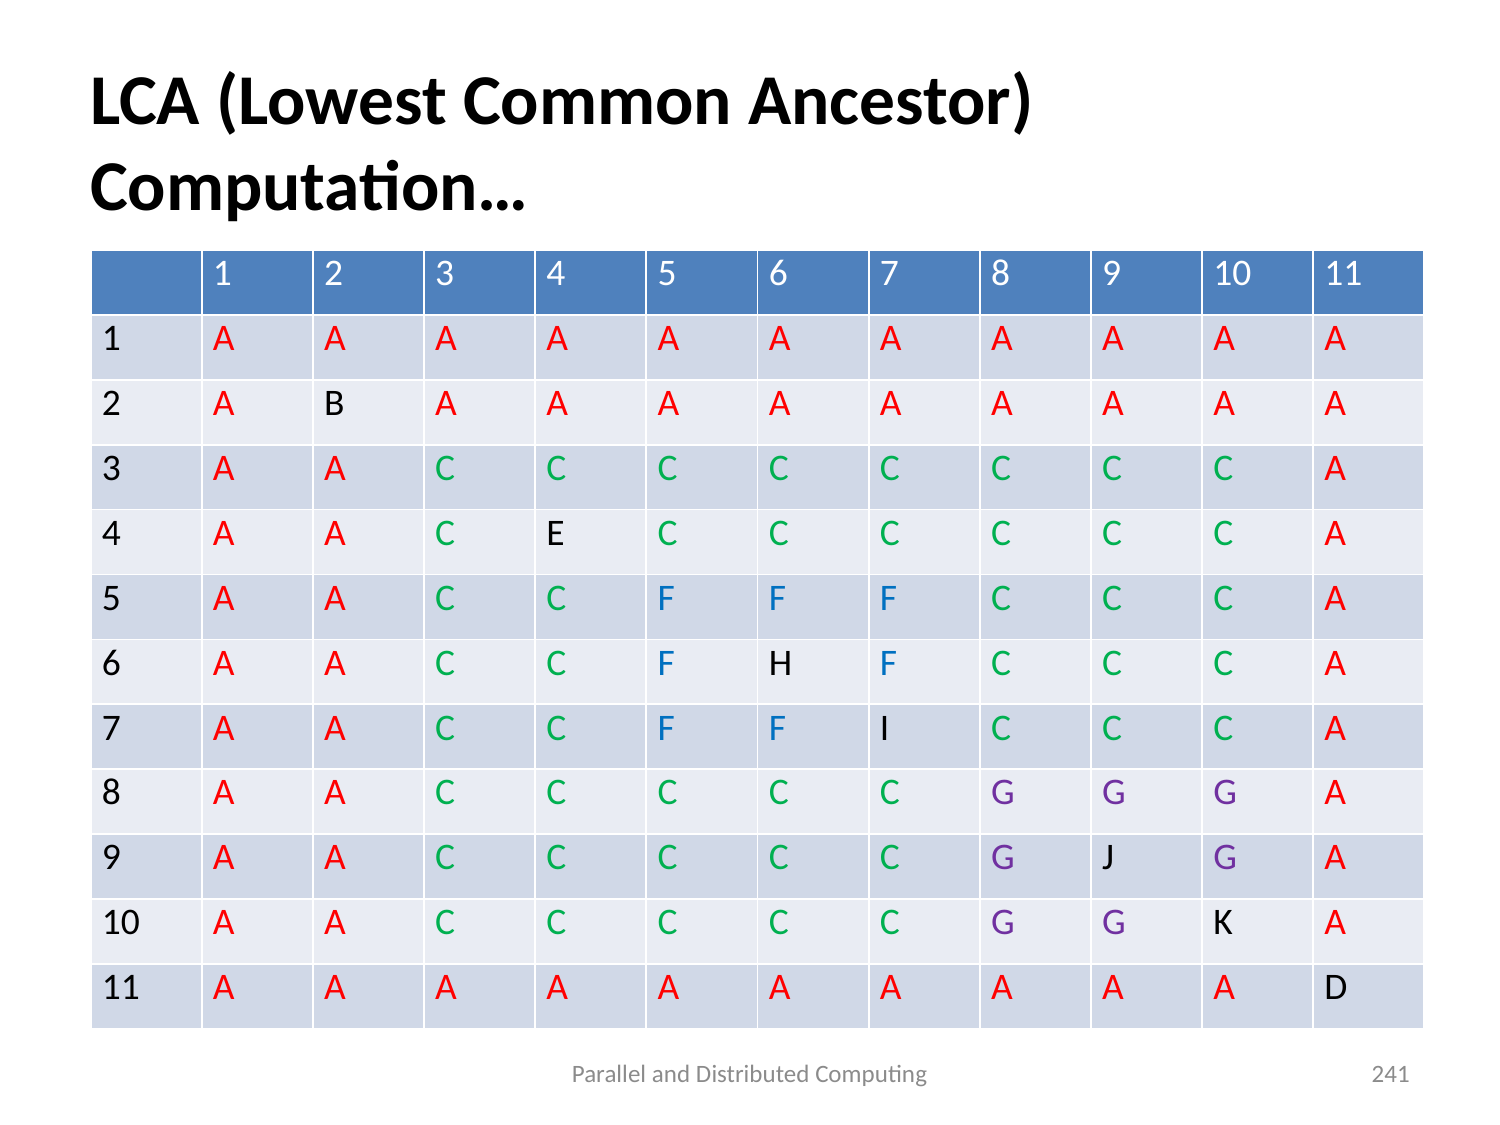

# LCA (Lowest Common Ancestor) Computation…
|  | 1 | 2 | 3 | 4 | 5 | 6 | 7 | 8 | 9 | 10 | 11 |
| --- | --- | --- | --- | --- | --- | --- | --- | --- | --- | --- | --- |
| 1 | A | A | A | A | A | A | A | A | A | A | A |
| 2 | A | B | A | A | A | A | A | A | A | A | A |
| 3 | A | A | C | C | C | C | C | C | C | C | A |
| 4 | A | A | C | E | C | C | C | C | C | C | A |
| 5 | A | A | C | C | F | F | F | C | C | C | A |
| 6 | A | A | C | C | F | H | F | C | C | C | A |
| 7 | A | A | C | C | F | F | I | C | C | C | A |
| 8 | A | A | C | C | C | C | C | G | G | G | A |
| 9 | A | A | C | C | C | C | C | G | J | G | A |
| 10 | A | A | C | C | C | C | C | G | G | K | A |
| 11 | A | A | A | A | A | A | A | A | A | A | D |

Parallel and Distributed Computing
241